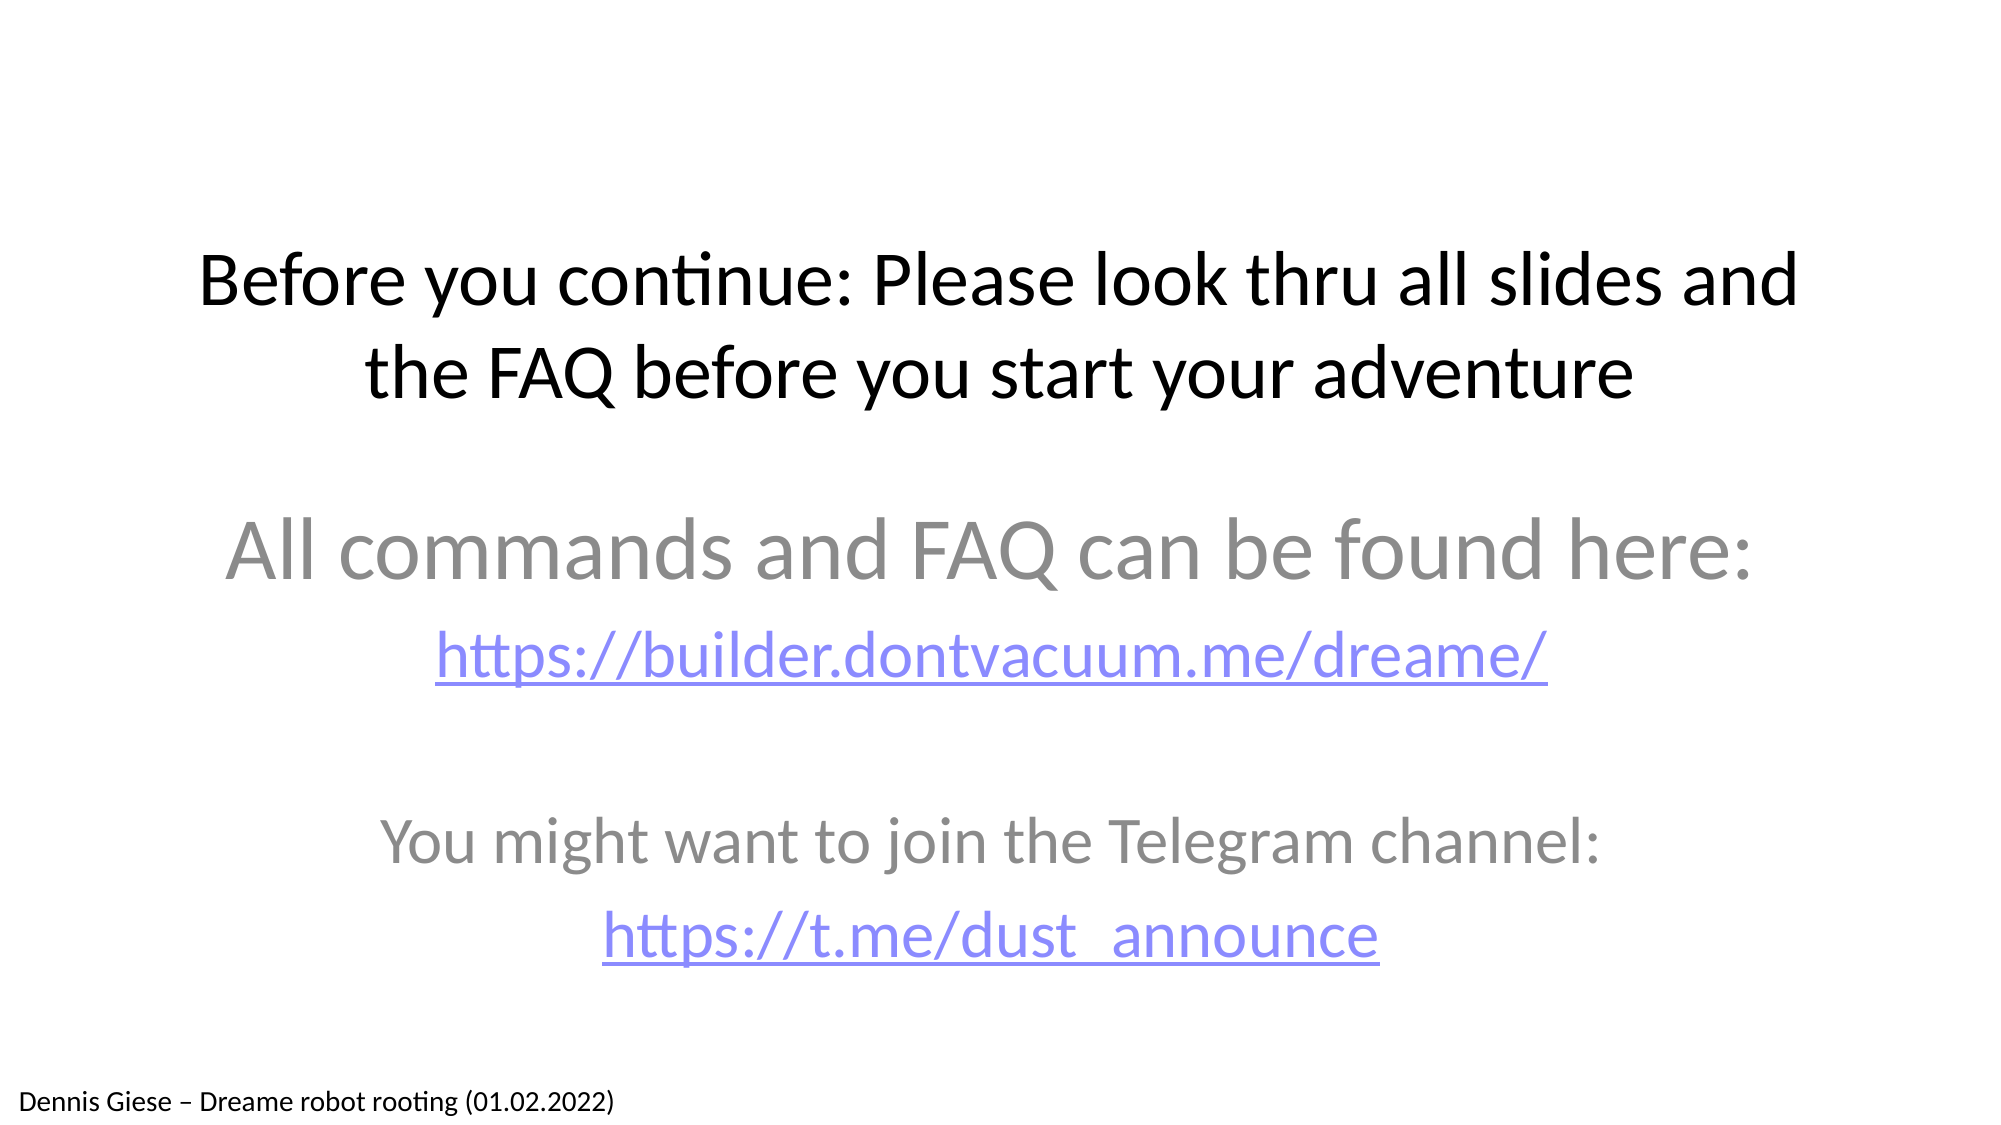

# Before you continue: Please look thru all slides and the FAQ before you start your adventure
All commands and FAQ can be found here:
https://builder.dontvacuum.me/dreame/

You might want to join the Telegram channel:
https://t.me/dust_announce